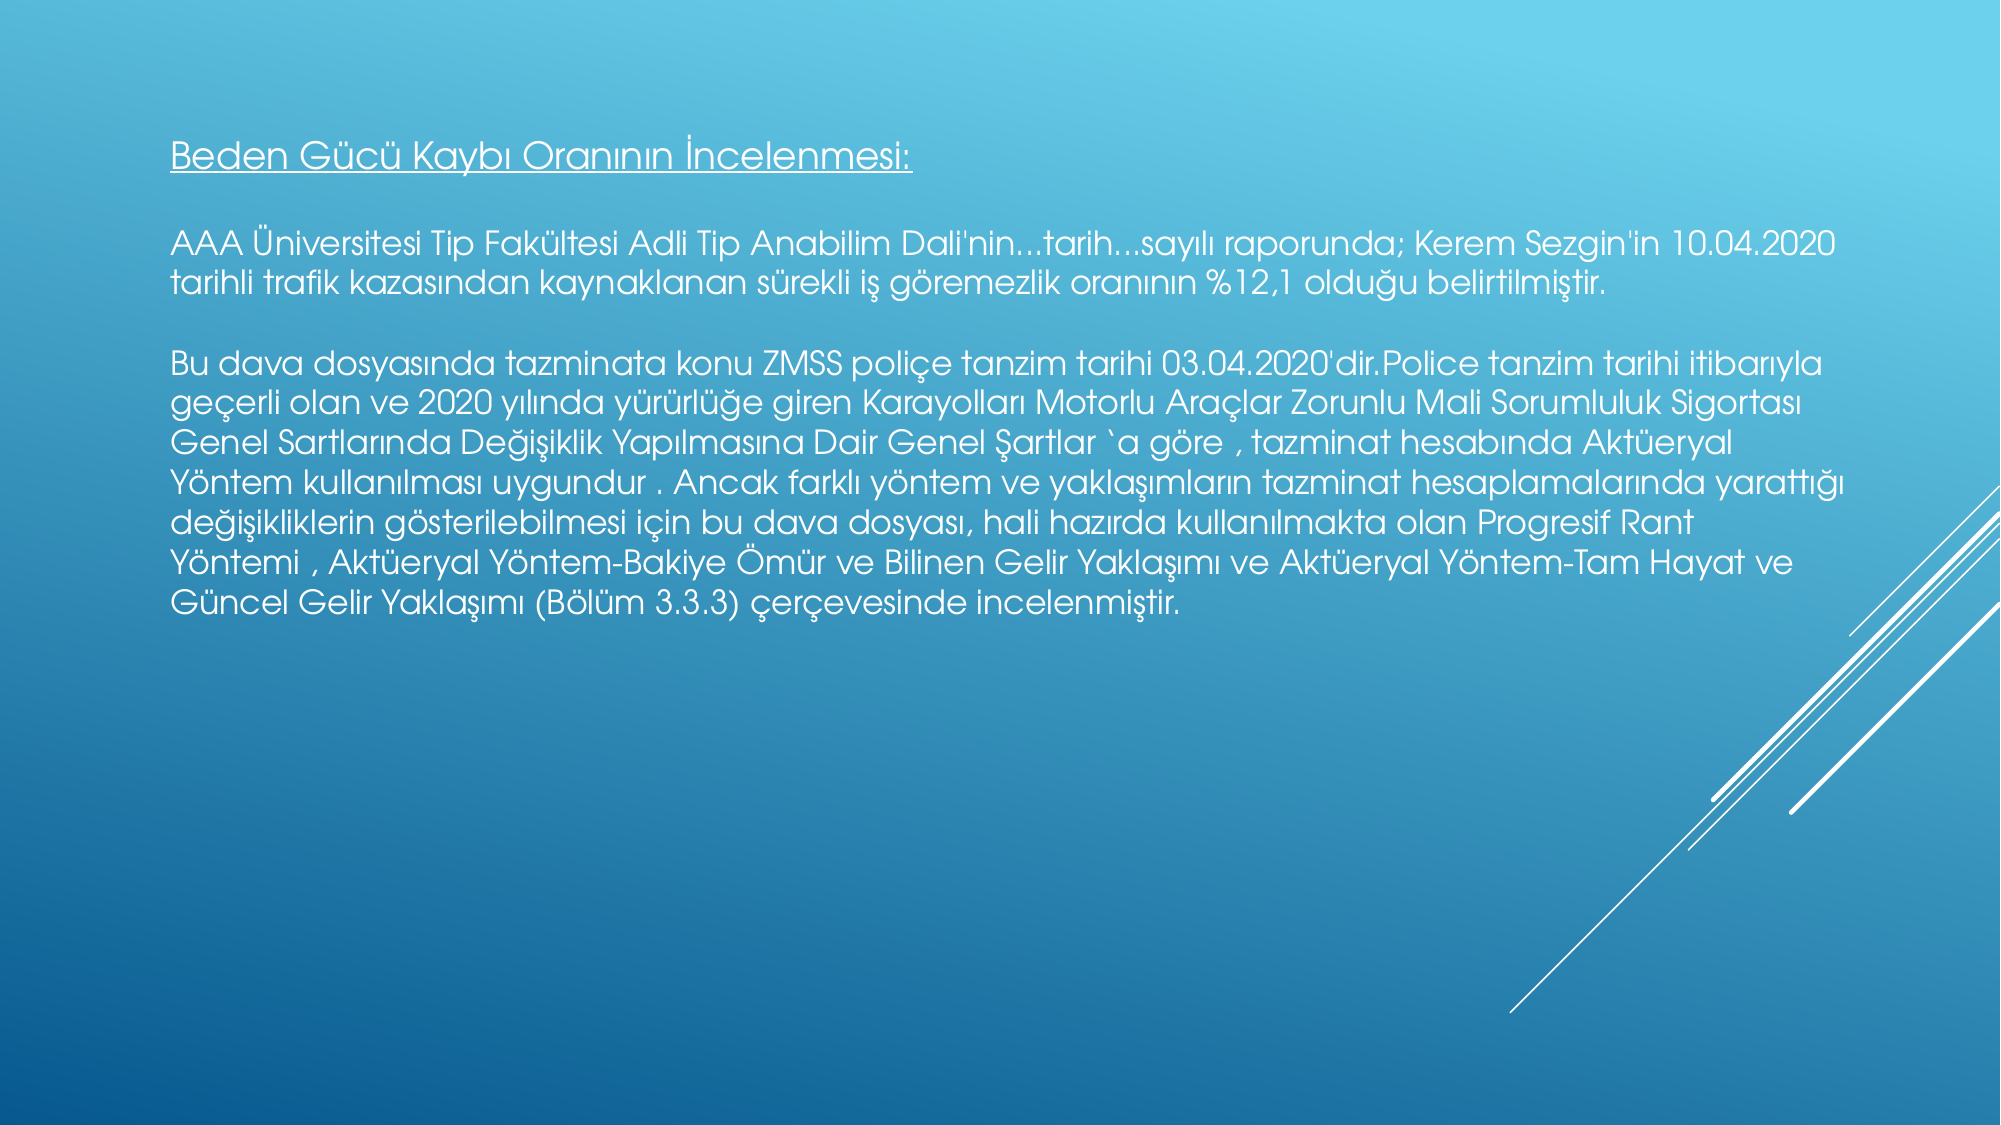

Beden Gücü Kaybı Oranının İncelenmesi:

AAA Üniversitesi Tip Fakültesi Adli Tip Anabilim Dali'nin...tarih...sayılı raporunda; Kerem Sezgin'in 10.04.2020 tarihli trafik kazasından kaynaklanan sürekli iş göremezlik oranının %12,1 olduğu belirtilmiştir.

Bu dava dosyasında tazminata konu ZMSS poliçe tanzim tarihi 03.04.2020'dir.Police tanzim tarihi itibarıyla geçerli olan ve 2020 yılında yürürlüğe giren Karayolları Motorlu Araçlar Zorunlu Mali Sorumluluk Sigortası Genel Sartlarında Değişiklik Yapılmasına Dair Genel Şartlar ‘a göre , tazminat hesabında Aktüeryal Yöntem kullanılması uygundur . Ancak farklı yöntem ve yaklaşımların tazminat hesaplamalarında yarattığı değişikliklerin gösterilebilmesi için bu dava dosyası, hali hazırda kullanılmakta olan Progresif Rant Yöntemi , Aktüeryal Yöntem-Bakiye Ömür ve Bilinen Gelir Yaklaşımı ve Aktüeryal Yöntem-Tam Hayat ve Güncel Gelir Yaklaşımı (Bölüm 3.3.3) çerçevesinde incelenmiştir.